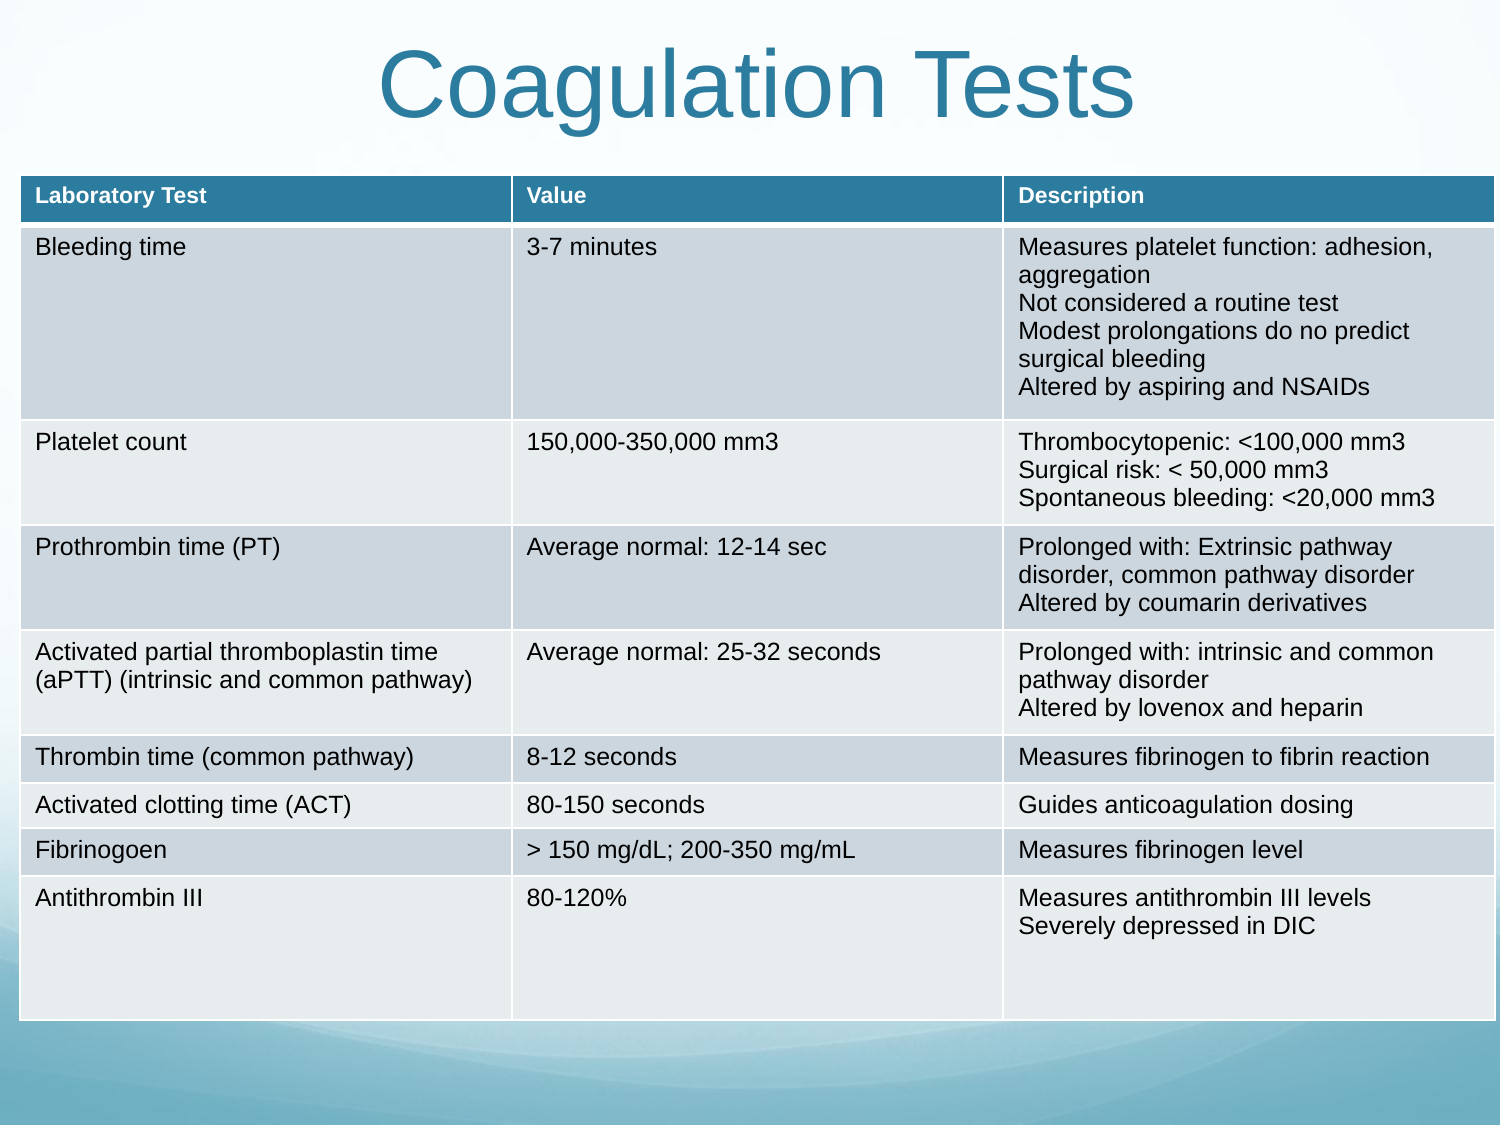

# Coagulation Tests
| Laboratory Test | Value | Description |
| --- | --- | --- |
| Bleeding time | 3-7 minutes | Measures platelet function: adhesion, aggregation Not considered a routine test Modest prolongations do no predict surgical bleeding Altered by aspiring and NSAIDs |
| Platelet count | 150,000-350,000 mm3 | Thrombocytopenic: <100,000 mm3 Surgical risk: < 50,000 mm3 Spontaneous bleeding: <20,000 mm3 |
| Prothrombin time (PT) | Average normal: 12-14 sec | Prolonged with: Extrinsic pathway disorder, common pathway disorder Altered by coumarin derivatives |
| Activated partial thromboplastin time (aPTT) (intrinsic and common pathway) | Average normal: 25-32 seconds | Prolonged with: intrinsic and common pathway disorder Altered by lovenox and heparin |
| Thrombin time (common pathway) | 8-12 seconds | Measures fibrinogen to fibrin reaction |
| Activated clotting time (ACT) | 80-150 seconds | Guides anticoagulation dosing |
| Fibrinogoen | > 150 mg/dL; 200-350 mg/mL | Measures fibrinogen level |
| Antithrombin III | 80-120% | Measures antithrombin III levels Severely depressed in DIC |